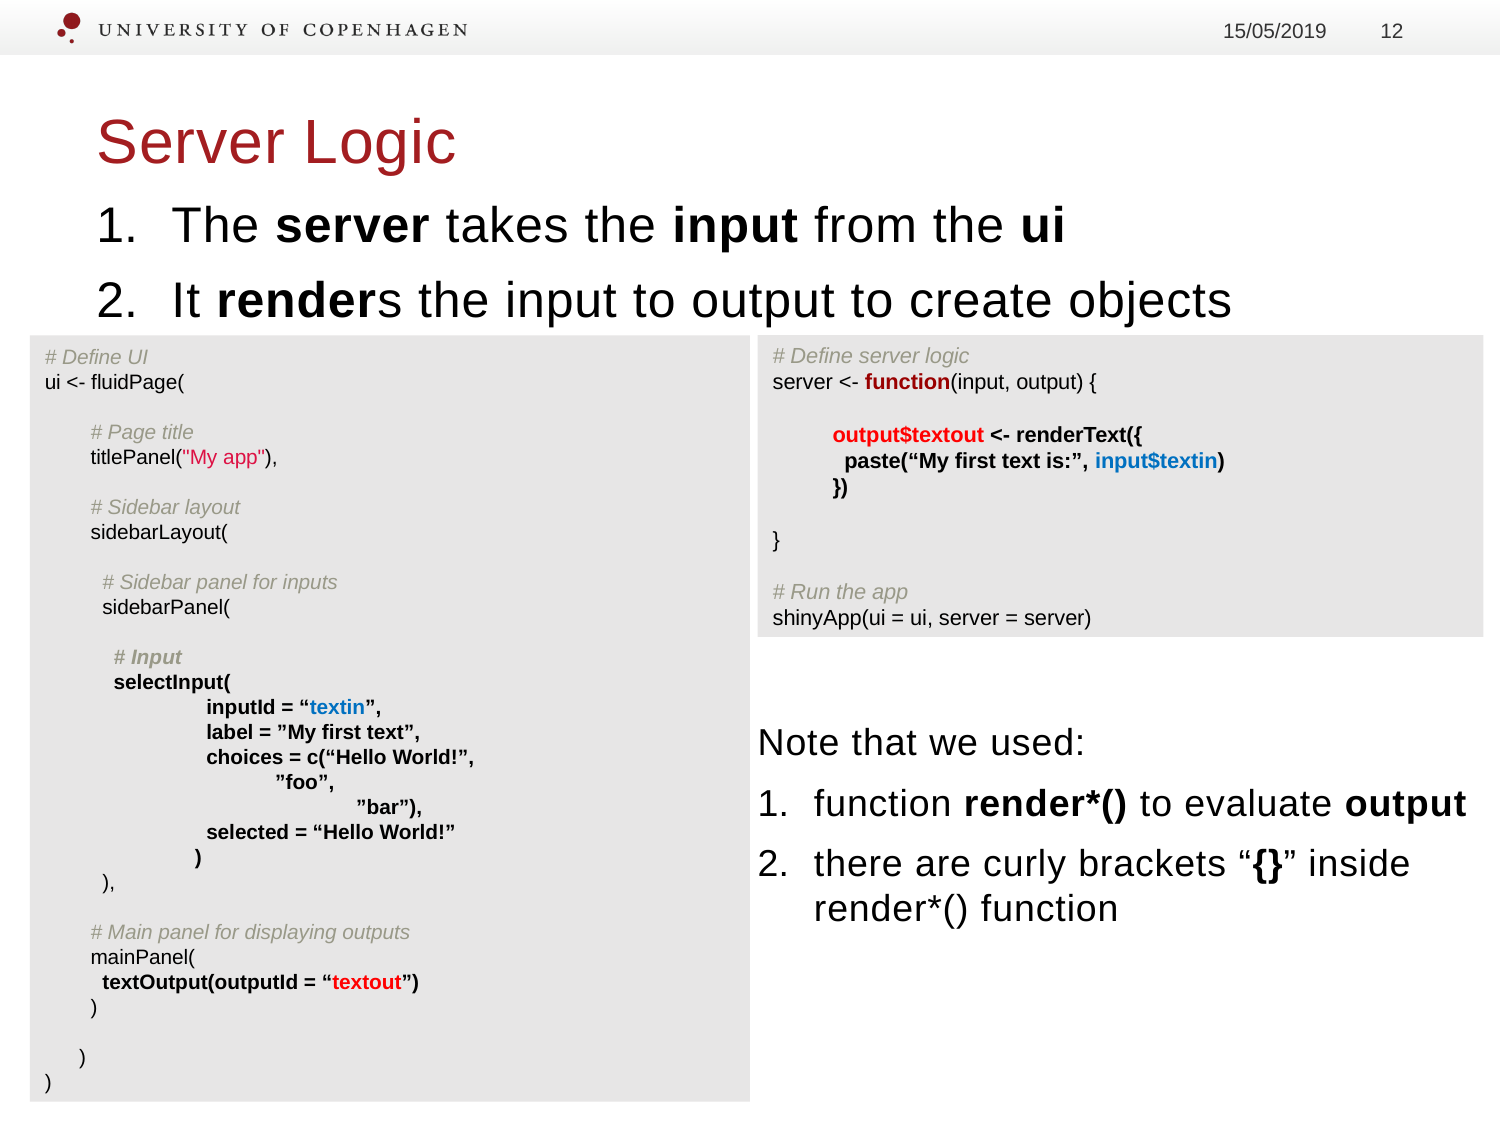

15/05/2019
12
# Server Logic
The server takes the input from the ui
It renders the input to output to create objects

# Define UI
ui <- fluidPage(

        # Page title
        titlePanel("My app"),

        # Sidebar layout
        sidebarLayout(

          # Sidebar panel for inputs
          sidebarPanel(

            # Input
            selectInput(
	  inputId = “textin”,
	  label = ”My first text”,
	  choices = c(“Hello World!”,
	              ”foo”,
		  ”bar”),
	  selected = “Hello World!”
	)
          ),

        # Main panel for displaying outputs
        mainPanel(
          textOutput(outputId = “textout”)
        )

      )
)

# Define server logic
server <- function(input, output) {

          output$textout <- renderText({
            paste(“My first text is:”, input$textin)
          })

}

# Run the app
shinyApp(ui = ui, server = server)

Note that we used:
function render*() to evaluate output
there are curly brackets “{}” inside render*() function